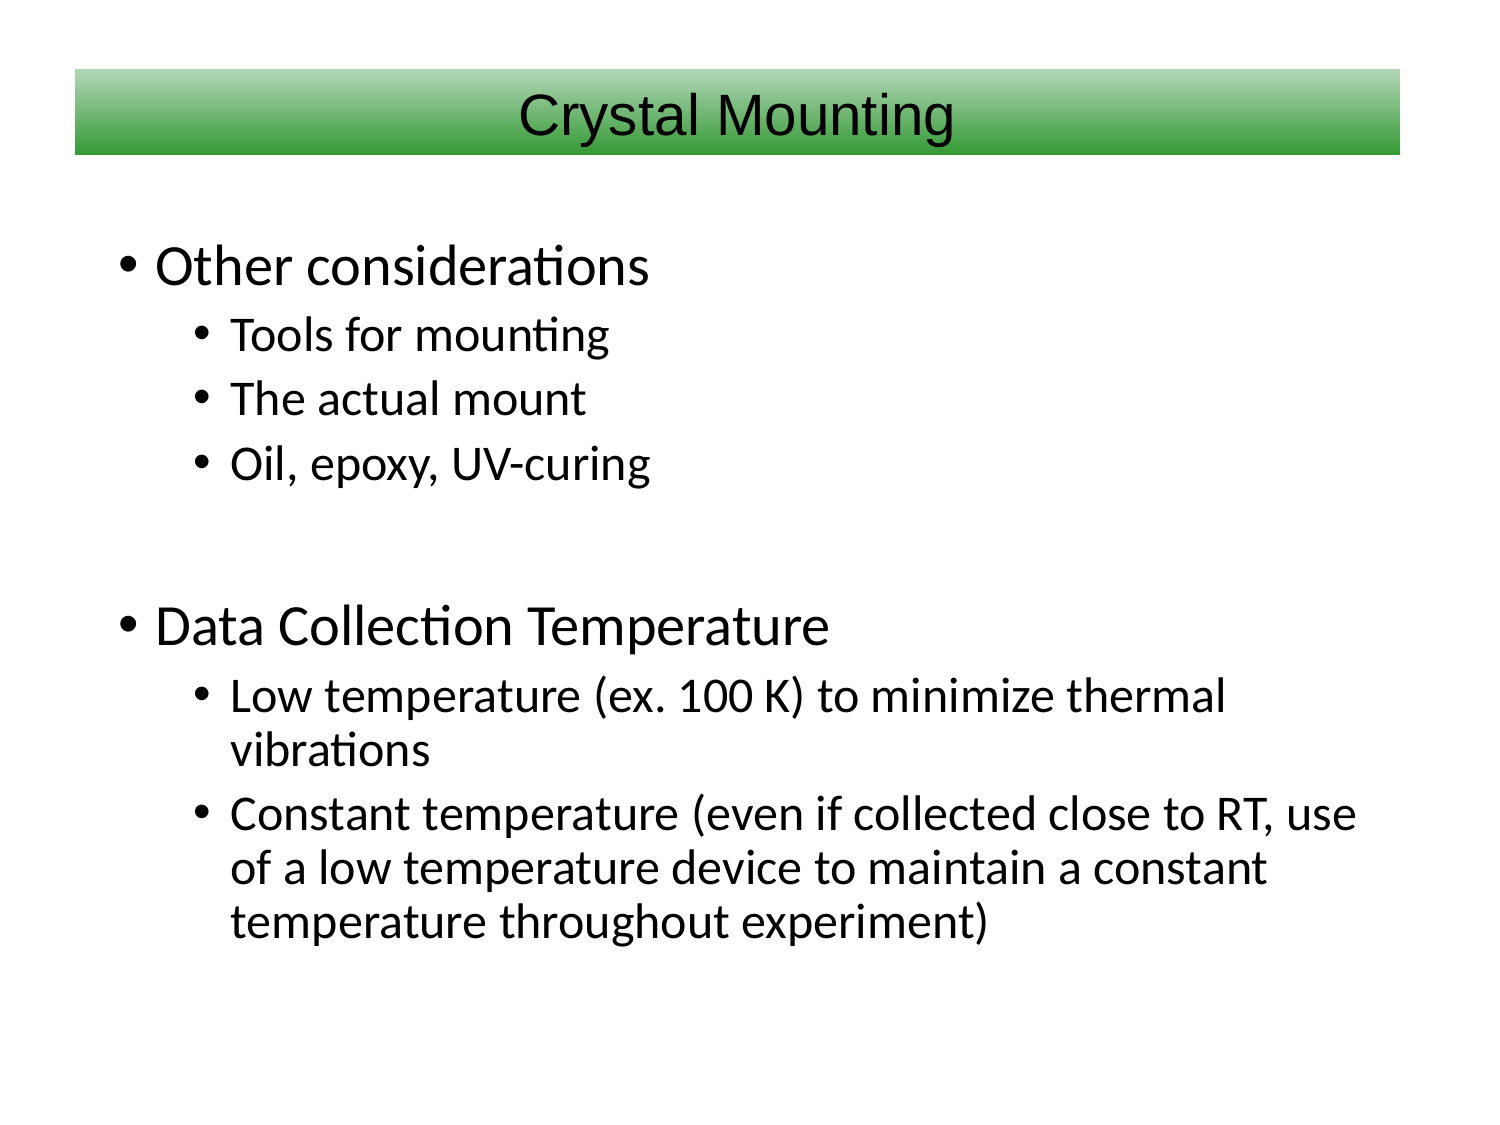

Crystal Mounting
Other considerations
Tools for mounting
The actual mount
Oil, epoxy, UV-curing

Data Collection Temperature
Low temperature (ex. 100 K) to minimize thermal vibrations
Constant temperature (even if collected close to RT, use of a low temperature device to maintain a constant temperature throughout experiment)